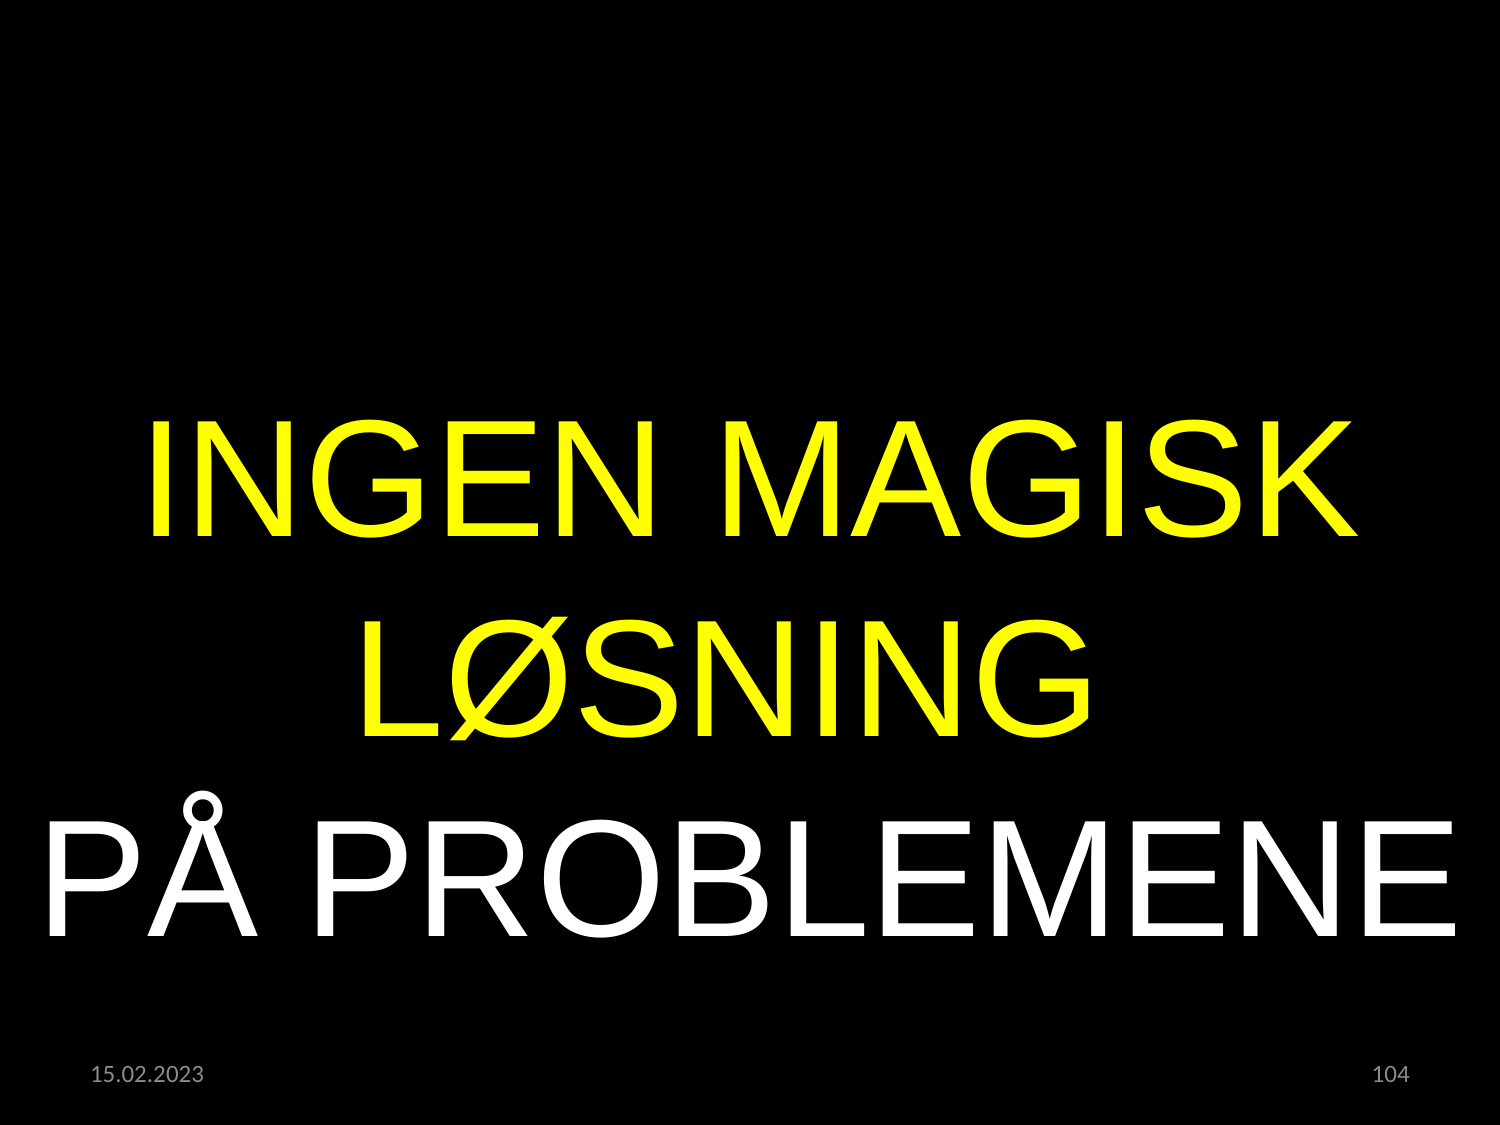

INGEN MAGISK LØSNING
PÅ PROBLEMENE
15.02.2023
104